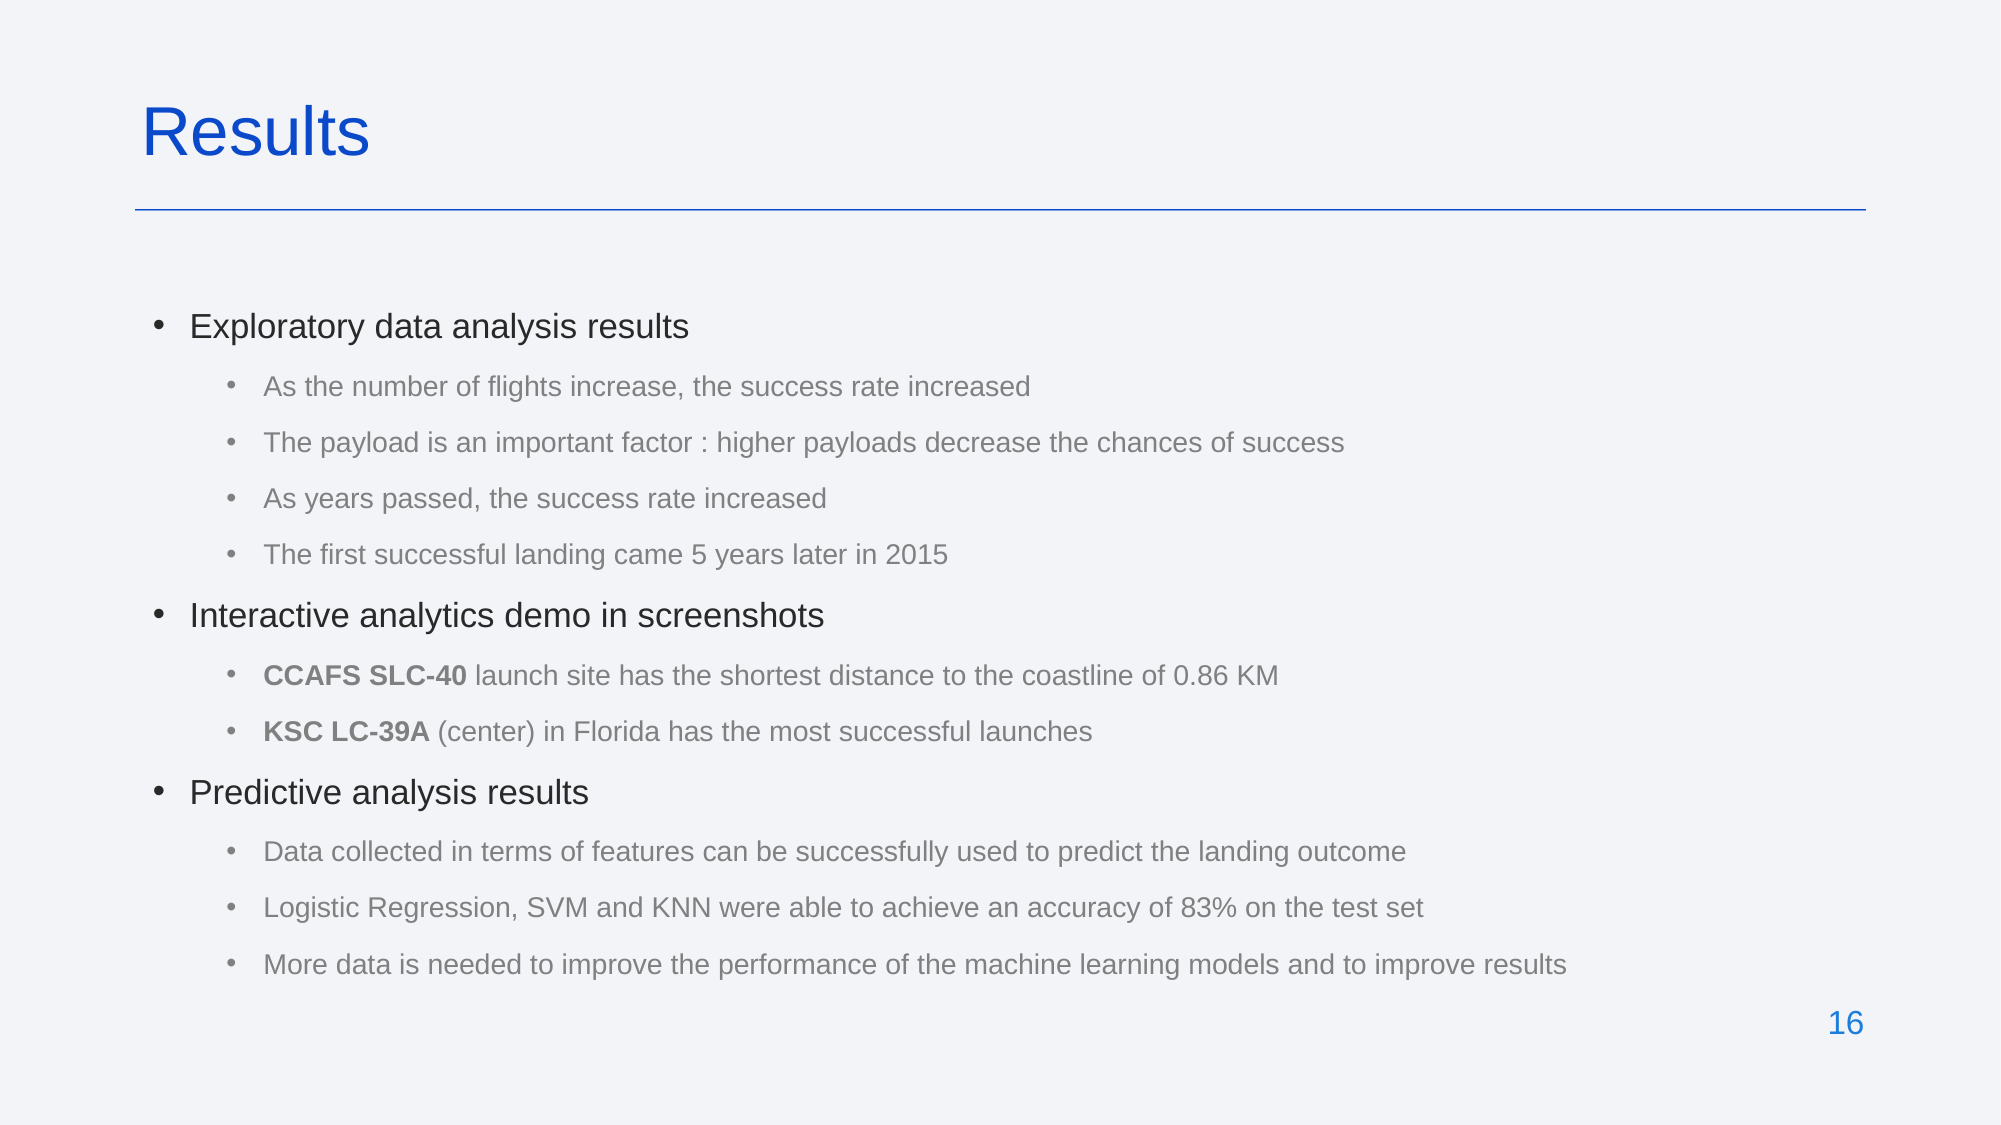

Results
Exploratory data analysis results
As the number of flights increase, the success rate increased
The payload is an important factor : higher payloads decrease the chances of success
As years passed, the success rate increased
The first successful landing came 5 years later in 2015
Interactive analytics demo in screenshots
CCAFS SLC-40 launch site has the shortest distance to the coastline of 0.86 KM
KSC LC-39A (center) in Florida has the most successful launches
Predictive analysis results
Data collected in terms of features can be successfully used to predict the landing outcome
Logistic Regression, SVM and KNN were able to achieve an accuracy of 83% on the test set
More data is needed to improve the performance of the machine learning models and to improve results

16